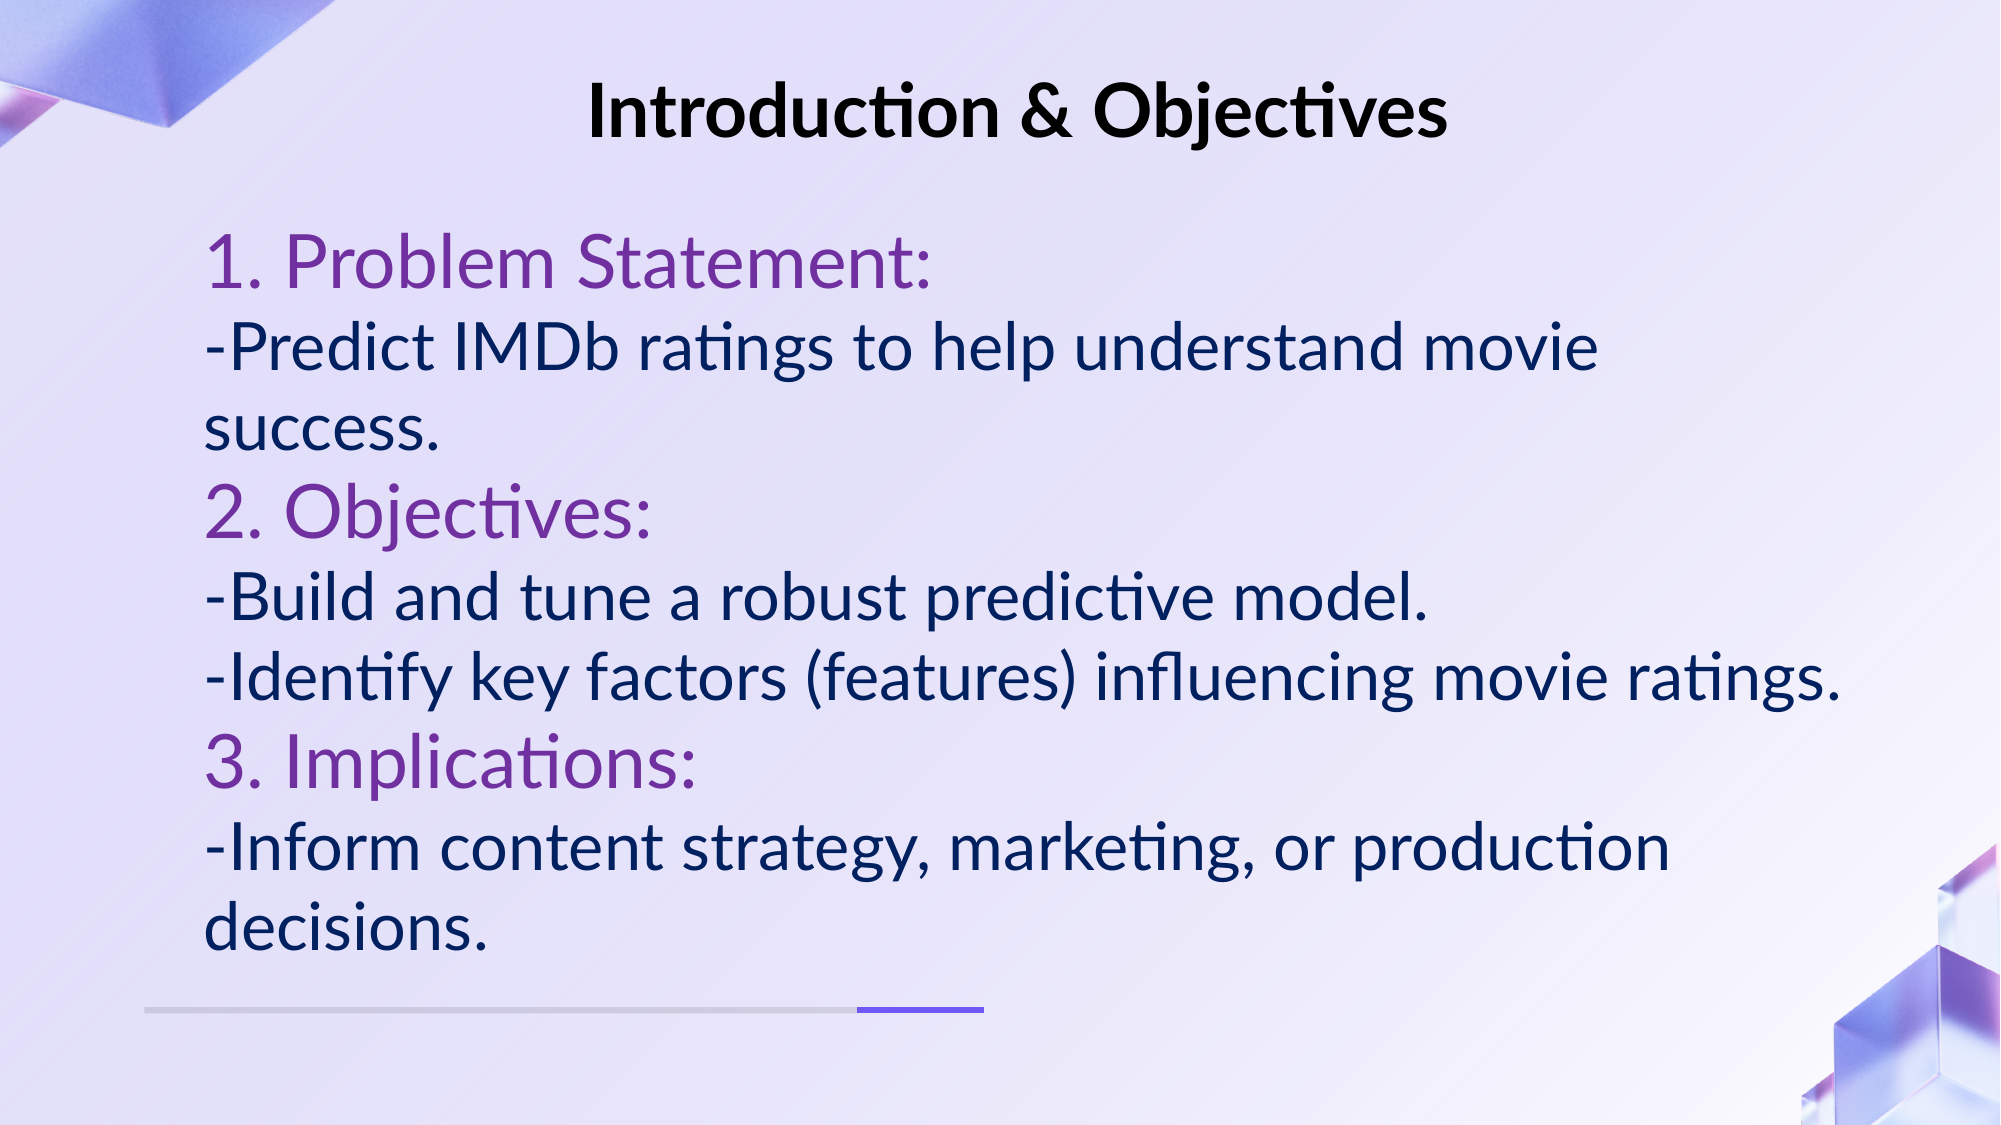

Introduction & Objectives
1. Problem Statement:
-Predict IMDb ratings to help understand movie success.
2. Objectives:
-Build and tune a robust predictive model.
-Identify key factors (features) influencing movie ratings.
3. Implications:
-Inform content strategy, marketing, or production decisions.